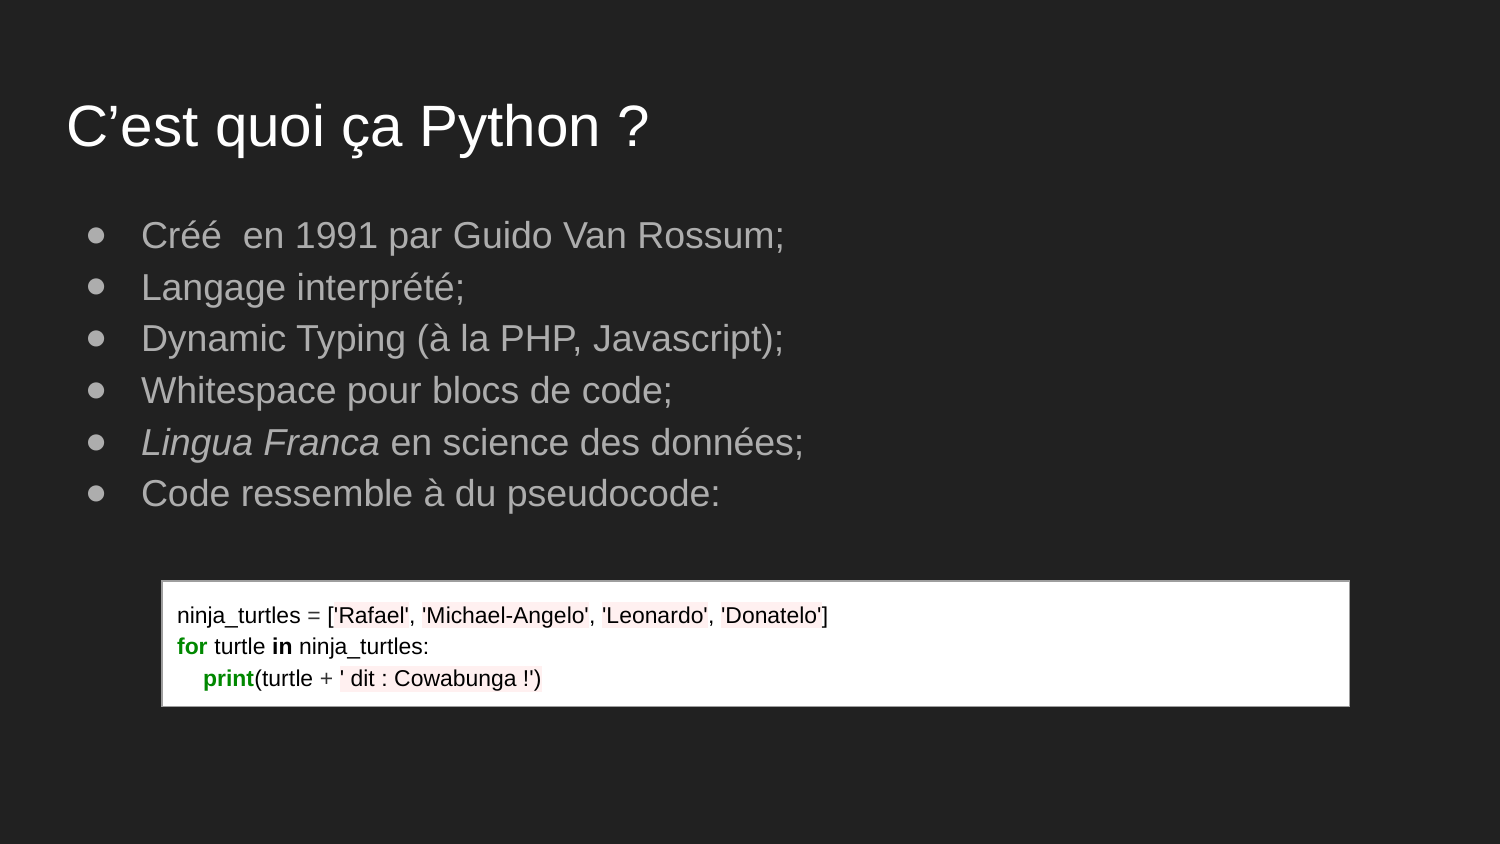

# C’est quoi ça Python ?
Créé  en 1991 par Guido Van Rossum;
Langage interprété;
Dynamic Typing (à la PHP, Javascript);
Whitespace pour blocs de code;
Lingua Franca en science des données;
Code ressemble à du pseudocode:
| ninja\_turtles = ['Rafael', 'Michael-Angelo', 'Leonardo', 'Donatelo'] for turtle in ninja\_turtles: print(turtle + ' dit : Cowabunga !') |
| --- |